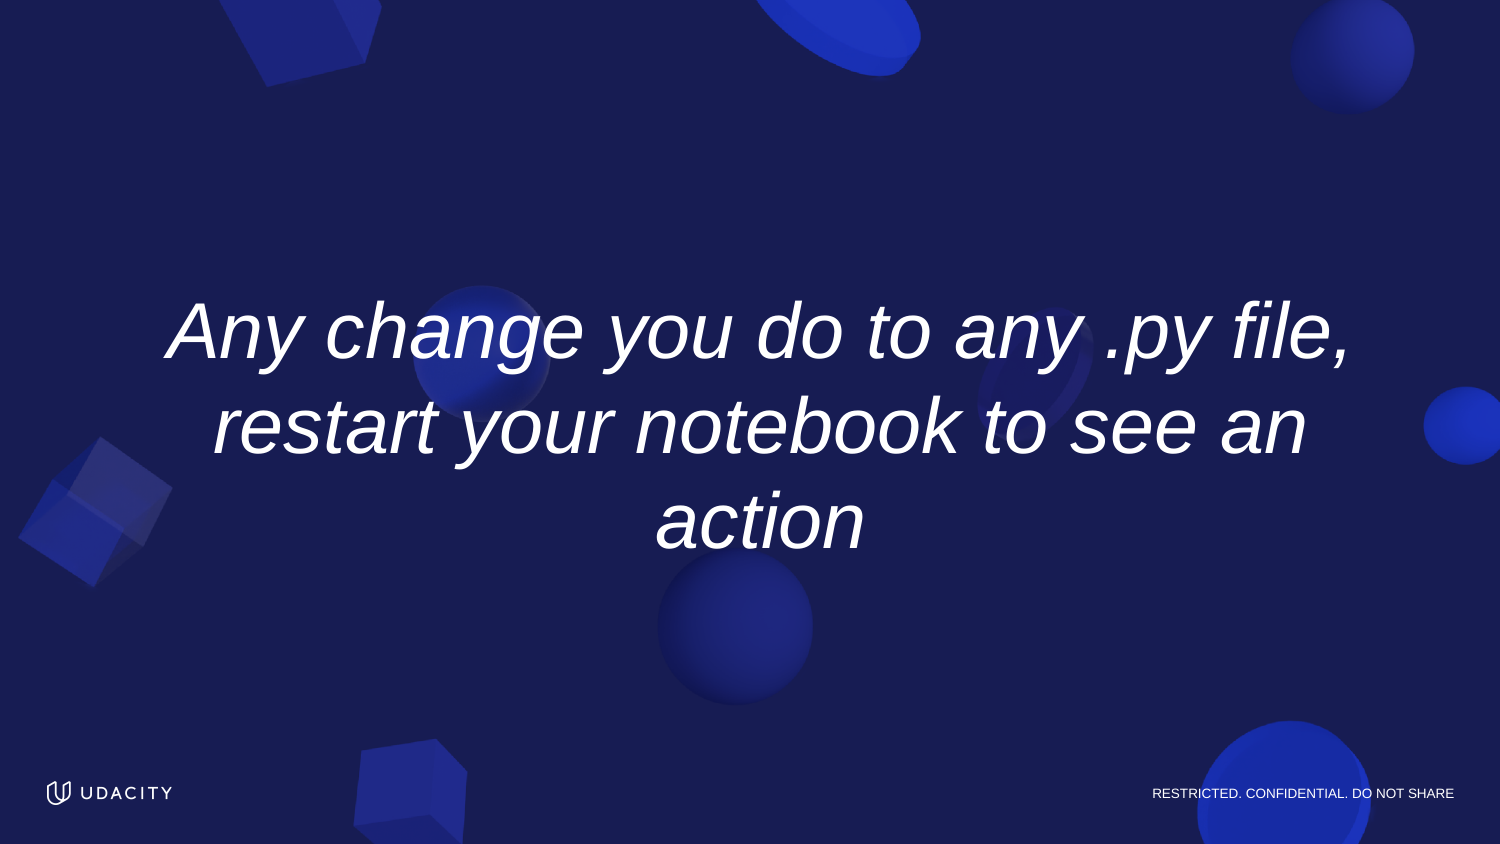

# Any change you do to any .py file, restart your notebook to see an action